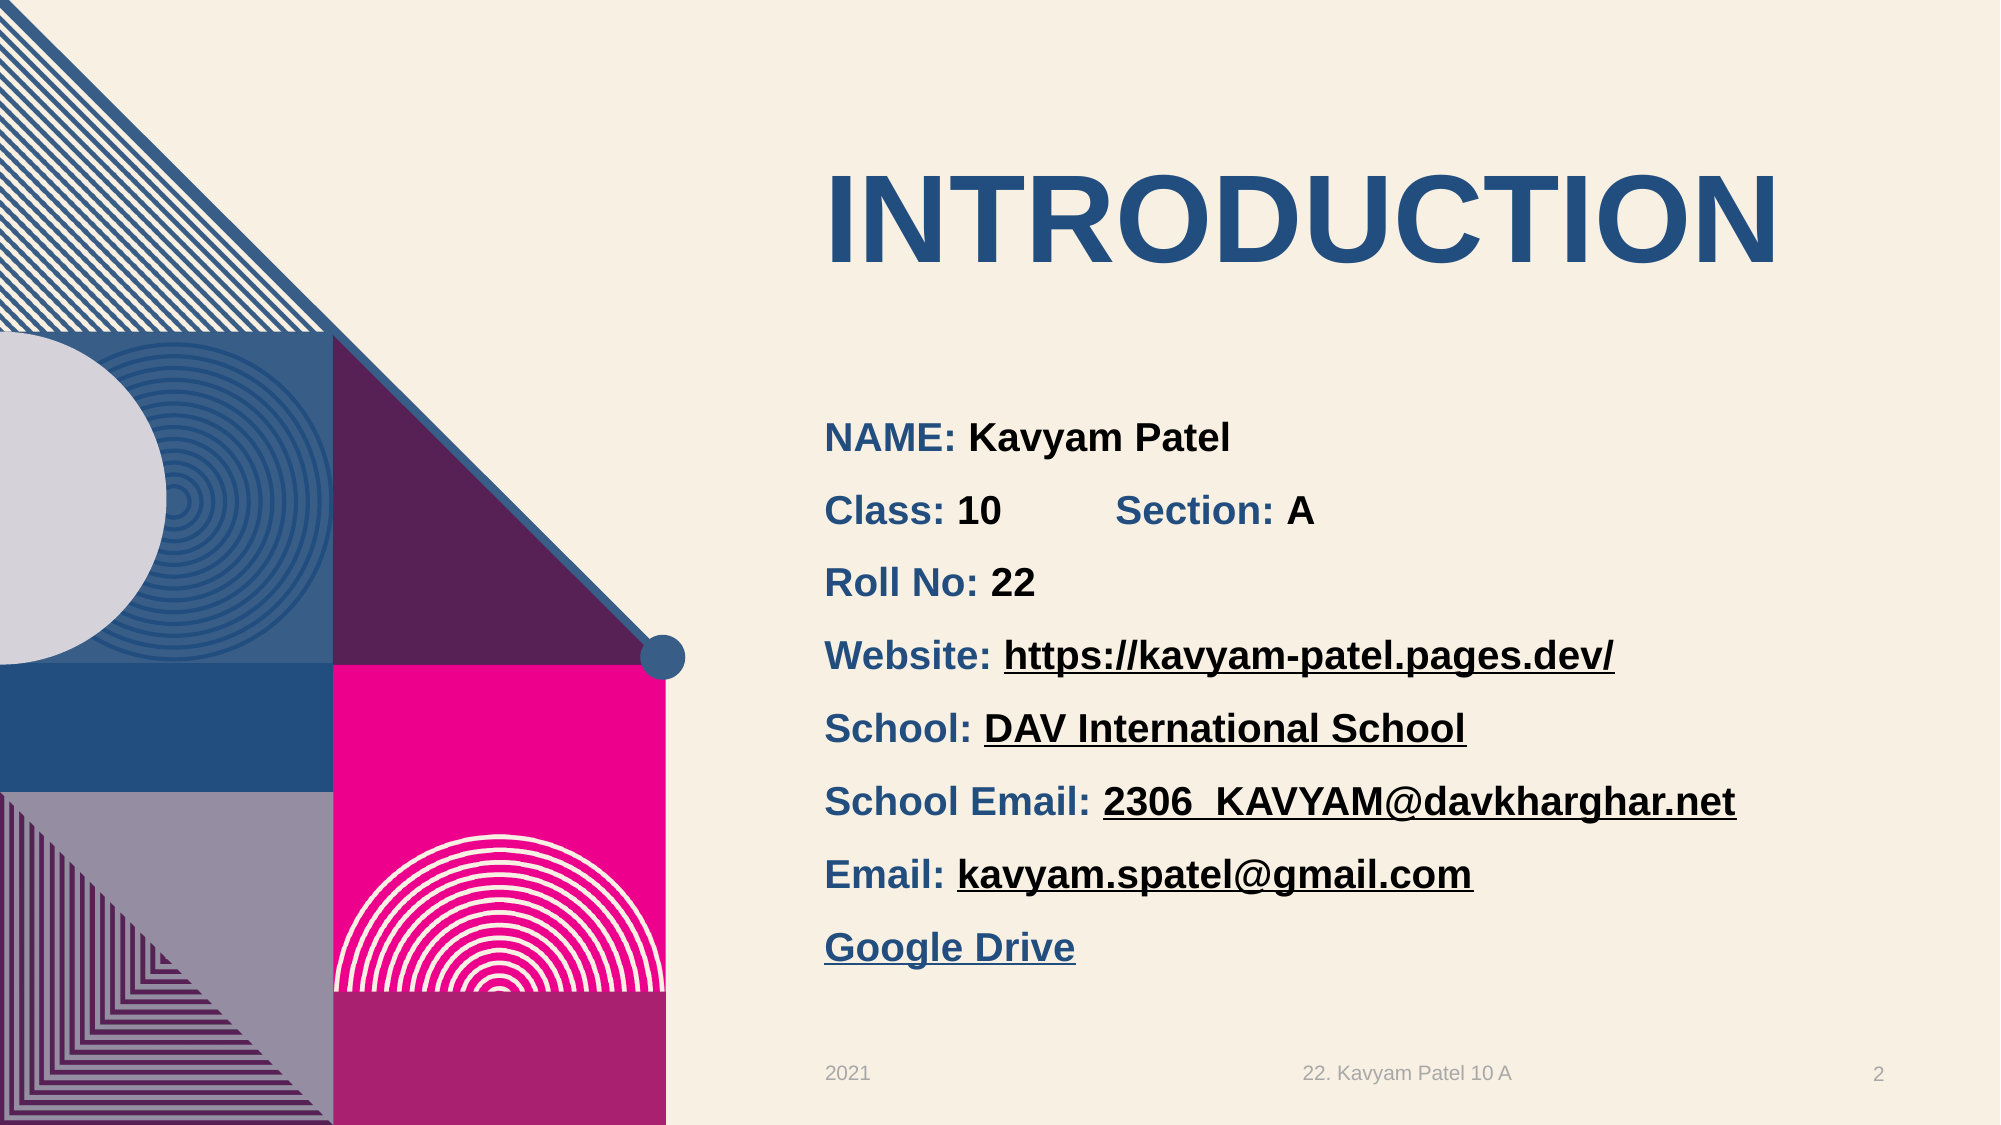

# Introduction
NAME: Kavyam Patel
Class: 10	Section: A
Roll No: 22
Website: https://kavyam-patel.pages.dev/
School: DAV International School
School Email: 2306_KAVYAM@davkharghar.net
Email: kavyam.spatel@gmail.com
Google Drive
22. Kavyam Patel 10 A
2021
2